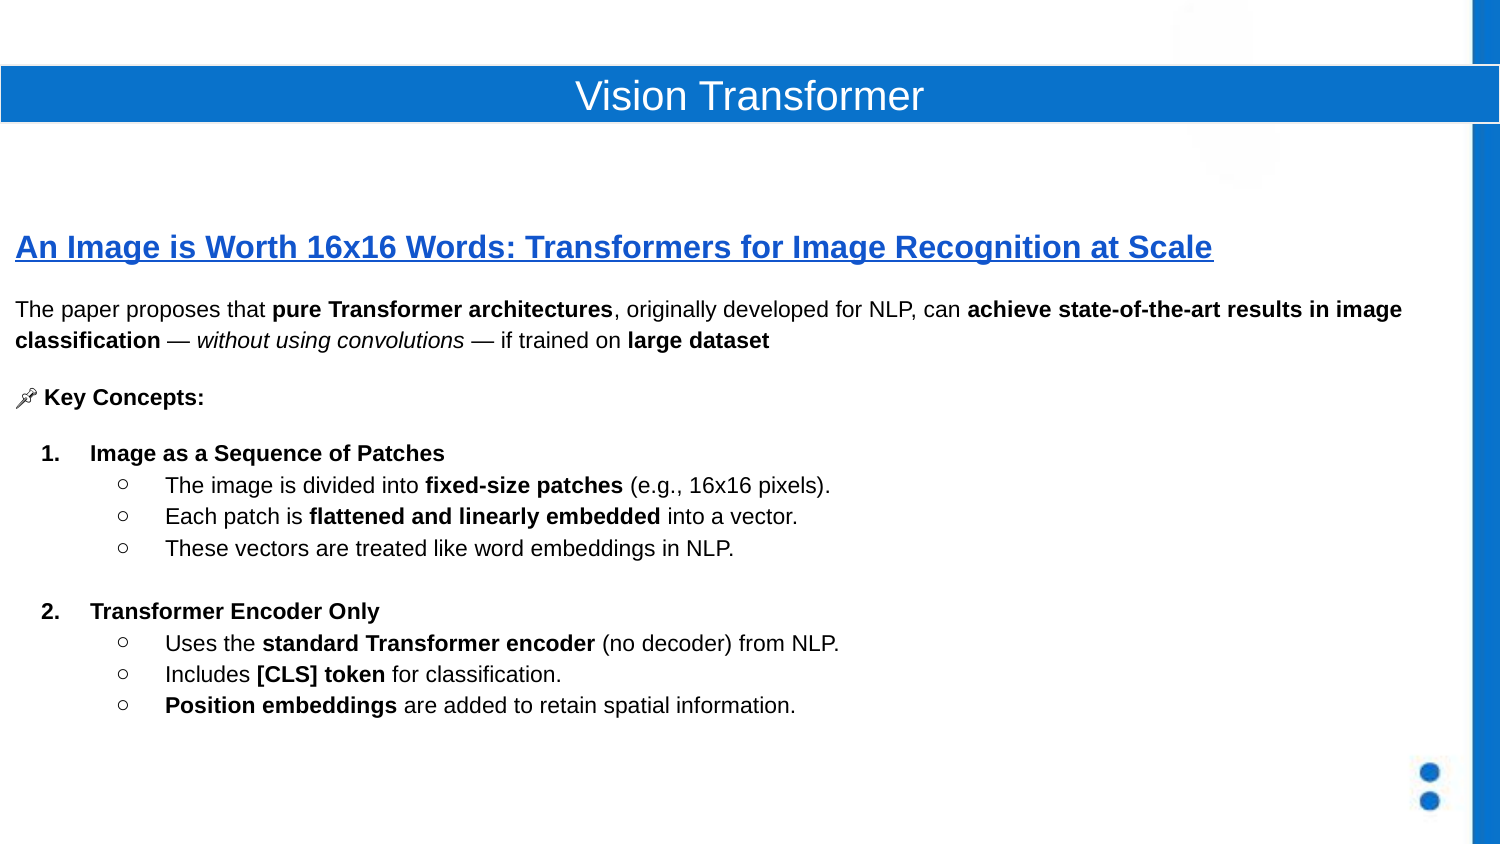

Vision Transformer
An Image is Worth 16x16 Words: Transformers for Image Recognition at Scale
The paper proposes that pure Transformer architectures, originally developed for NLP, can achieve state-of-the-art results in image classification — without using convolutions — if trained on large dataset
📌 Key Concepts:
Image as a Sequence of Patches
The image is divided into fixed-size patches (e.g., 16x16 pixels).
Each patch is flattened and linearly embedded into a vector.
These vectors are treated like word embeddings in NLP.
Transformer Encoder Only
Uses the standard Transformer encoder (no decoder) from NLP.
Includes [CLS] token for classification.
Position embeddings are added to retain spatial information.